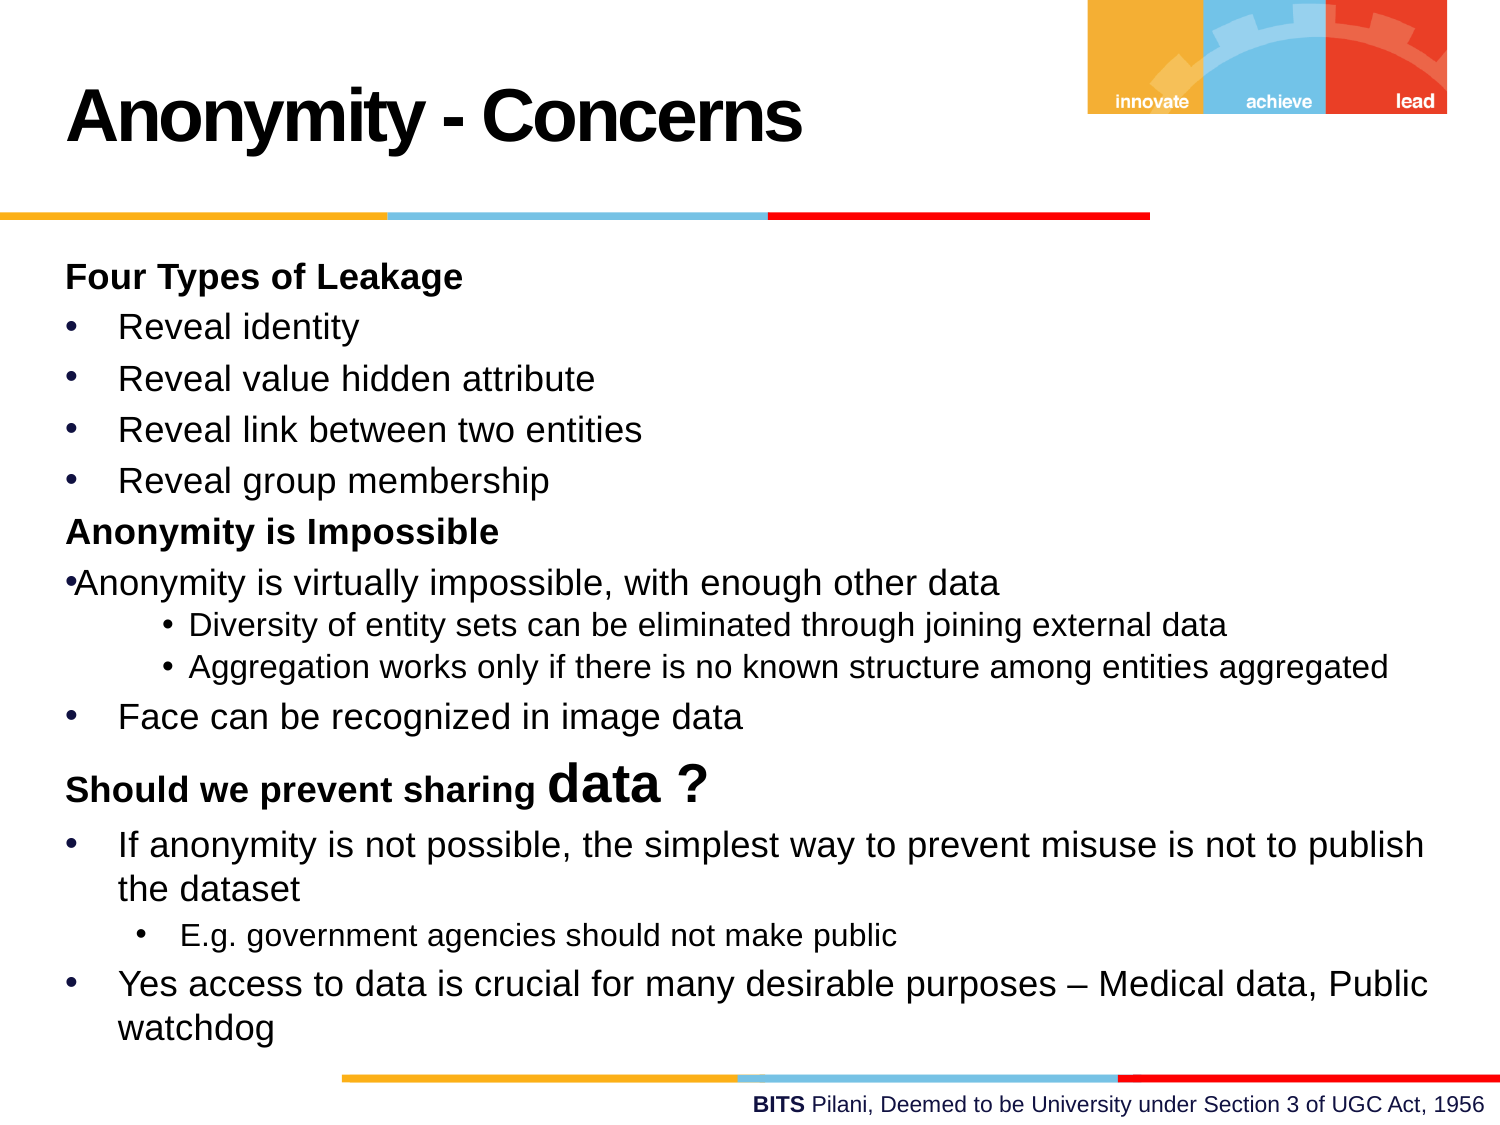

Anonymity - Concerns
Four Types of Leakage
Reveal identity
Reveal value hidden attribute
Reveal link between two entities
Reveal group membership
Anonymity is Impossible
Anonymity is virtually impossible, with enough other data
Diversity of entity sets can be eliminated through joining external data
Aggregation works only if there is no known structure among entities aggregated
Face can be recognized in image data
Should we prevent sharing data ?
If anonymity is not possible, the simplest way to prevent misuse is not to publish the dataset
E.g. government agencies should not make public
Yes access to data is crucial for many desirable purposes – Medical data, Public watchdog